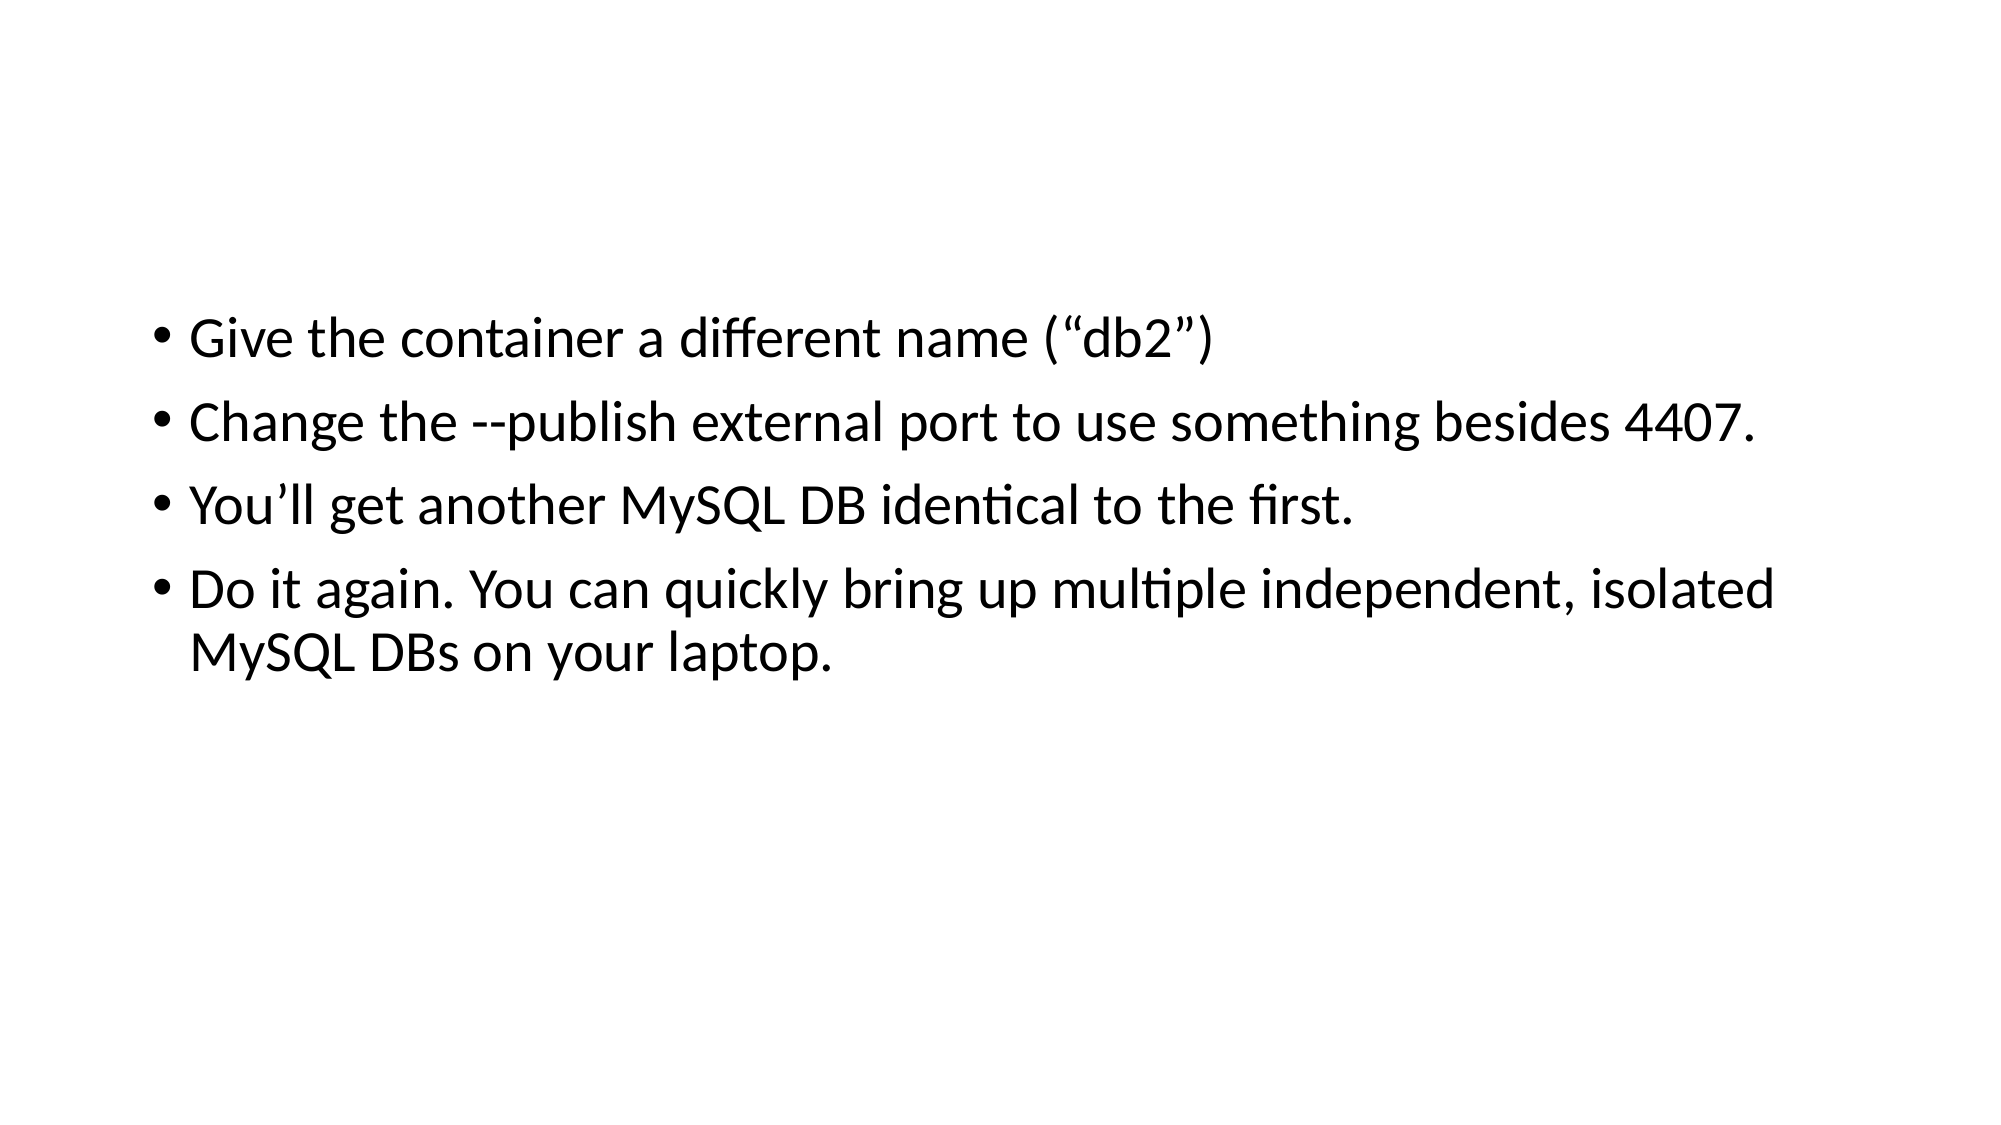

# What Happens if I Run the Command Again
Give the container a different name (“db2”)
Change the --publish external port to use something besides 4407.
You’ll get another MySQL DB identical to the first.
Do it again. You can quickly bring up multiple independent, isolated MySQL DBs on your laptop.